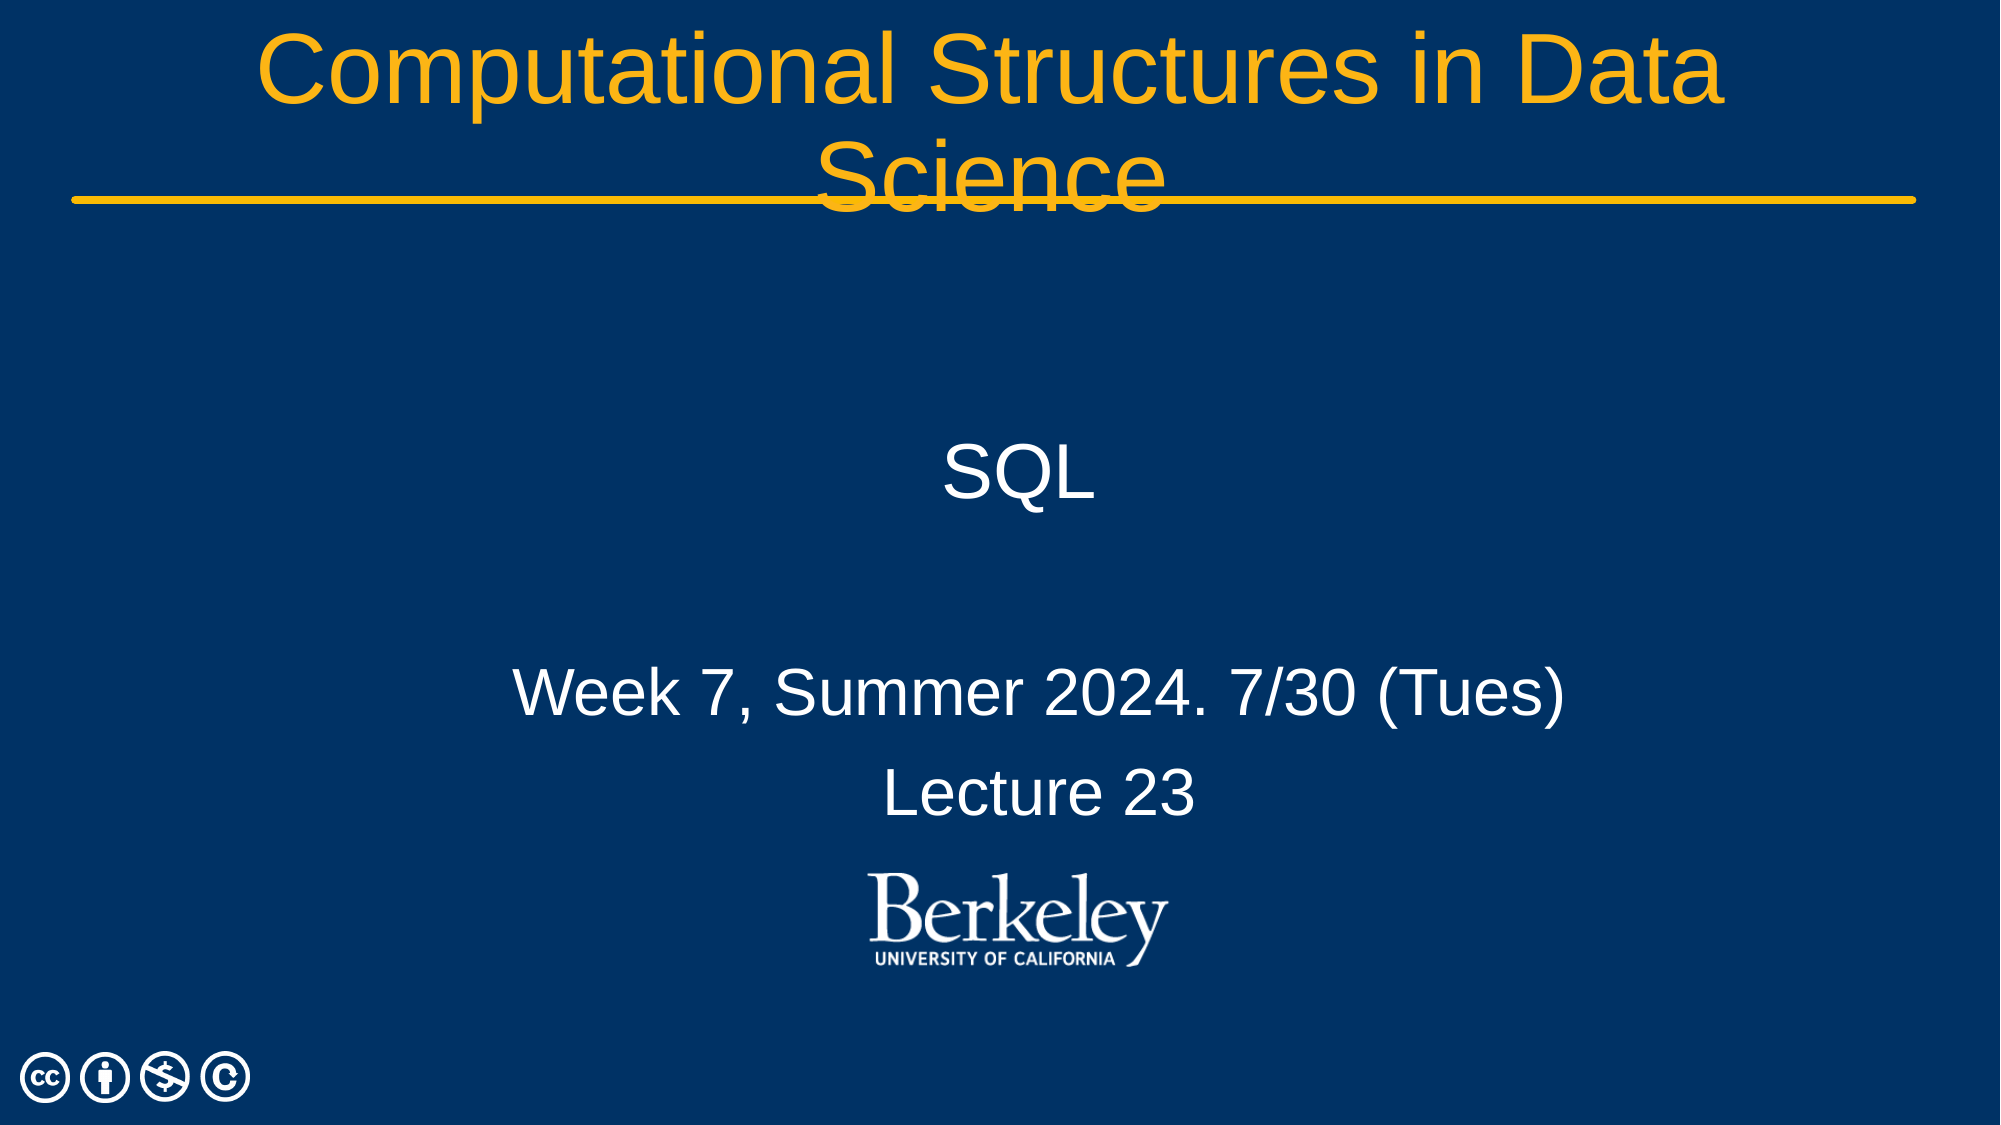

# SQL
Week 7, Summer 2024. 7/30 (Tues)
Lecture 23